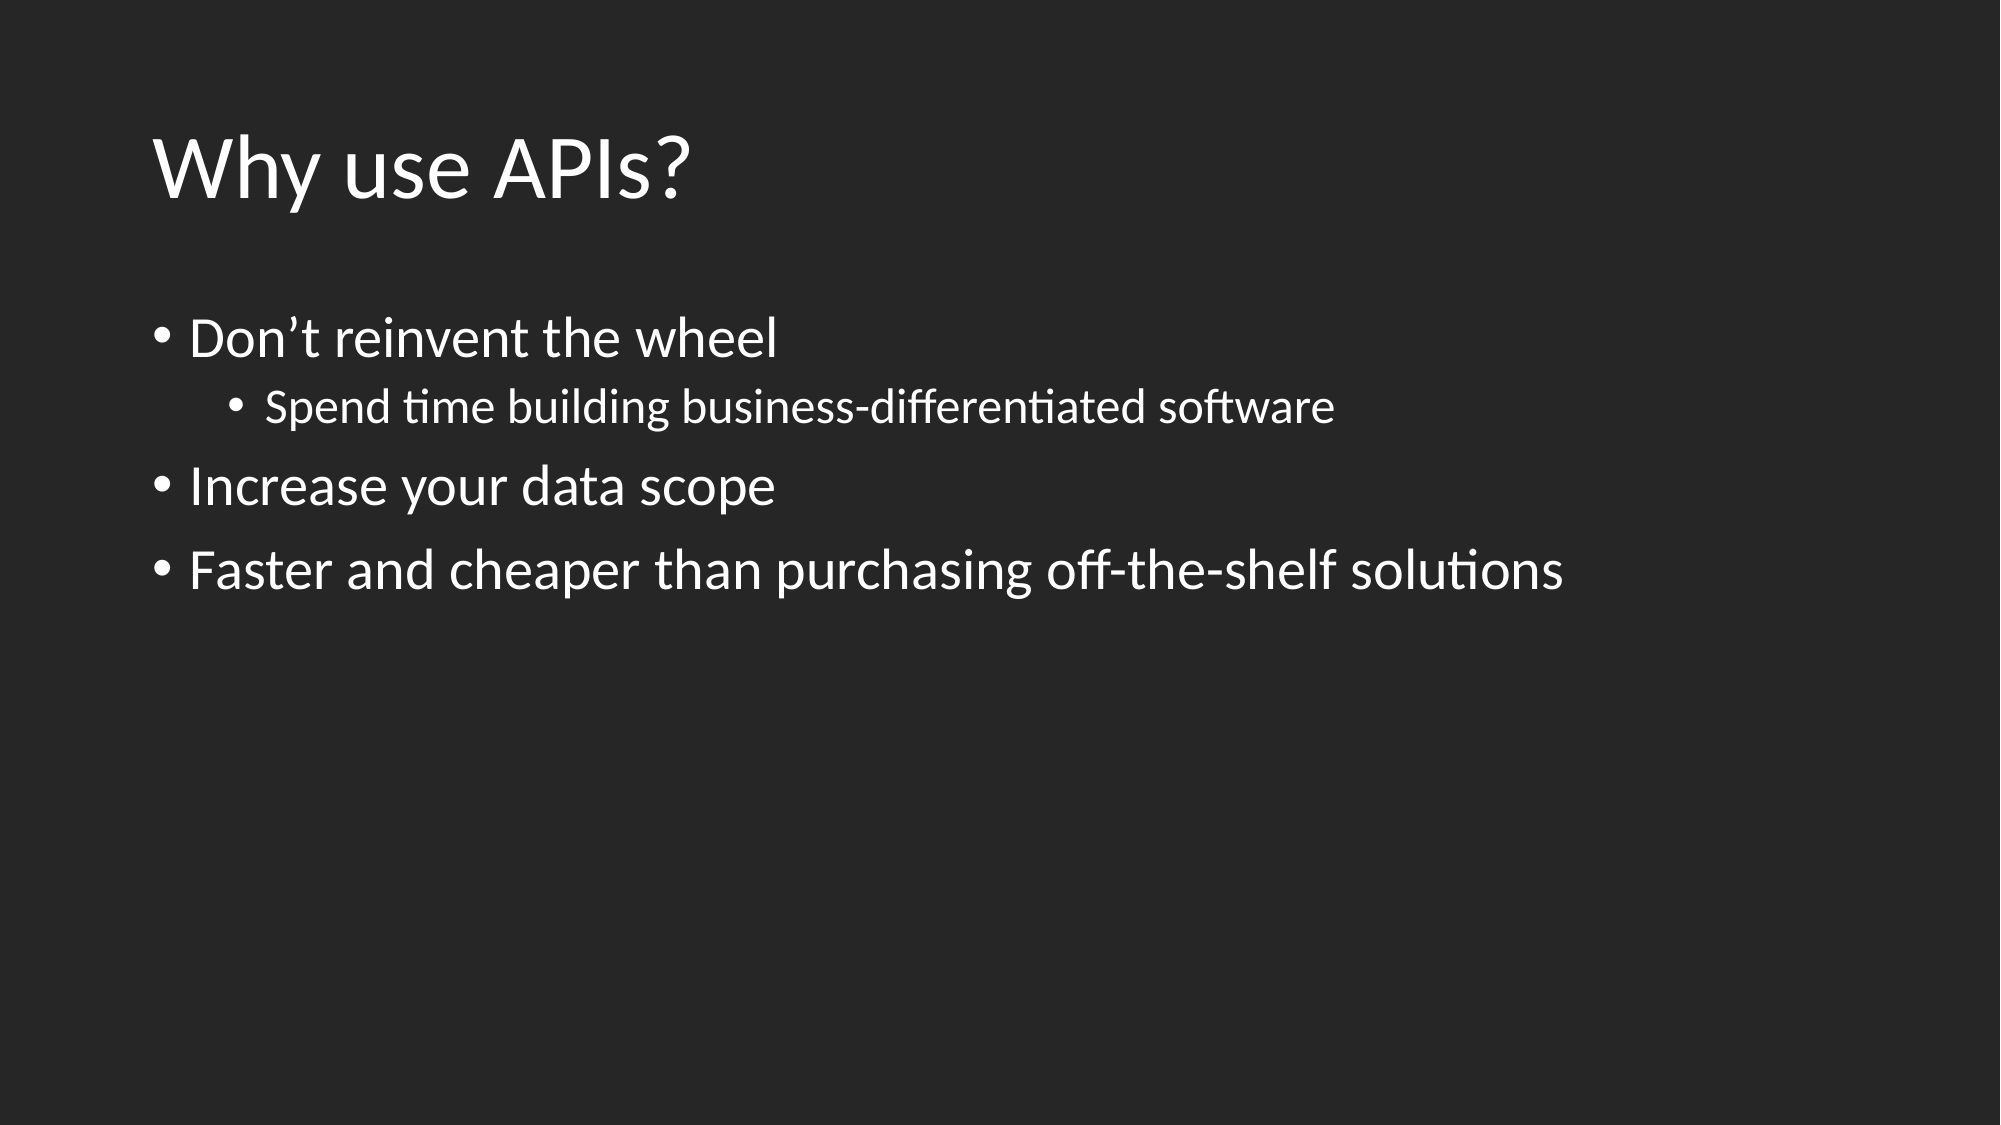

# Why use APIs?
Don’t reinvent the wheel
Spend time building business-differentiated software
Increase your data scope
Faster and cheaper than purchasing off-the-shelf solutions